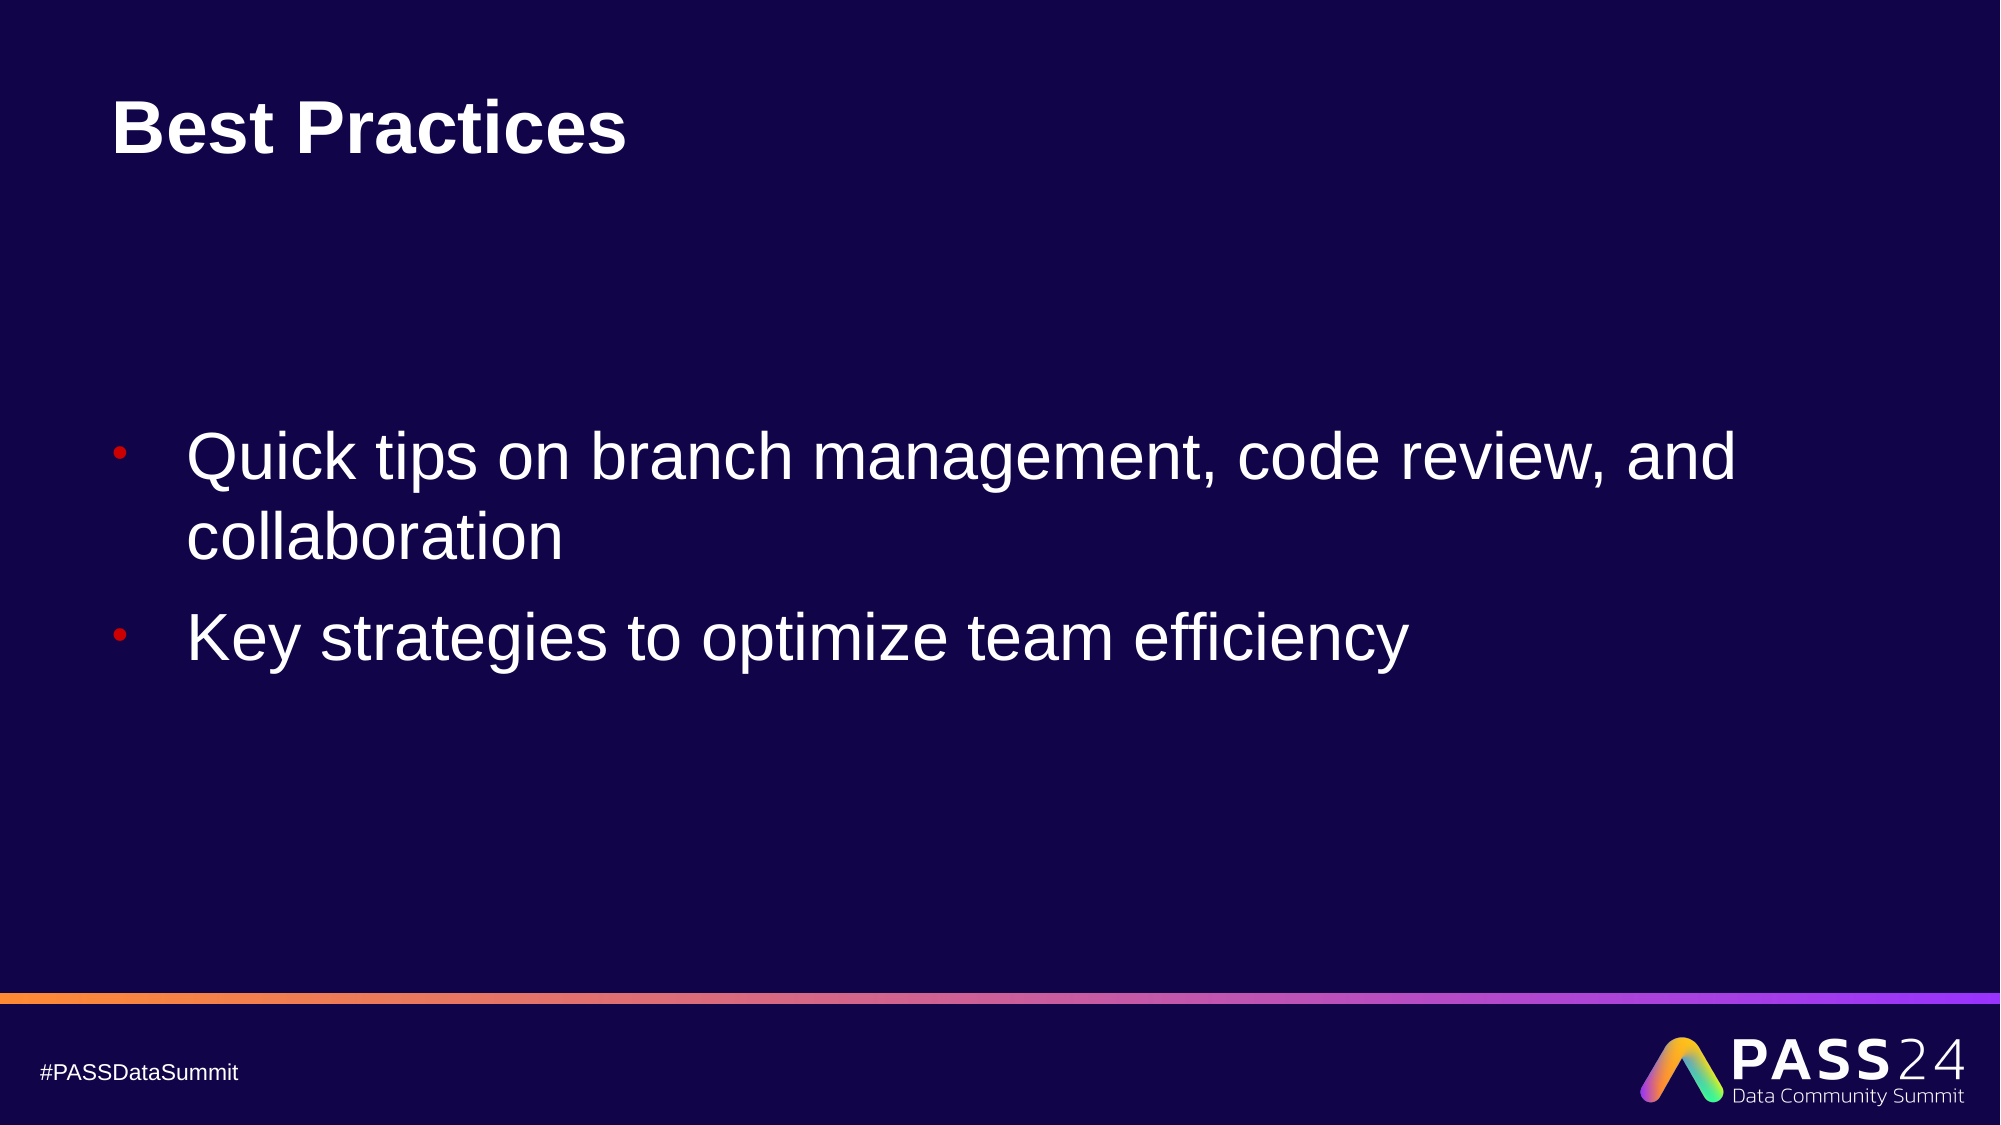

# Best Practices

Quick tips on branch management, code review, and collaboration
Key strategies to optimize team efficiency